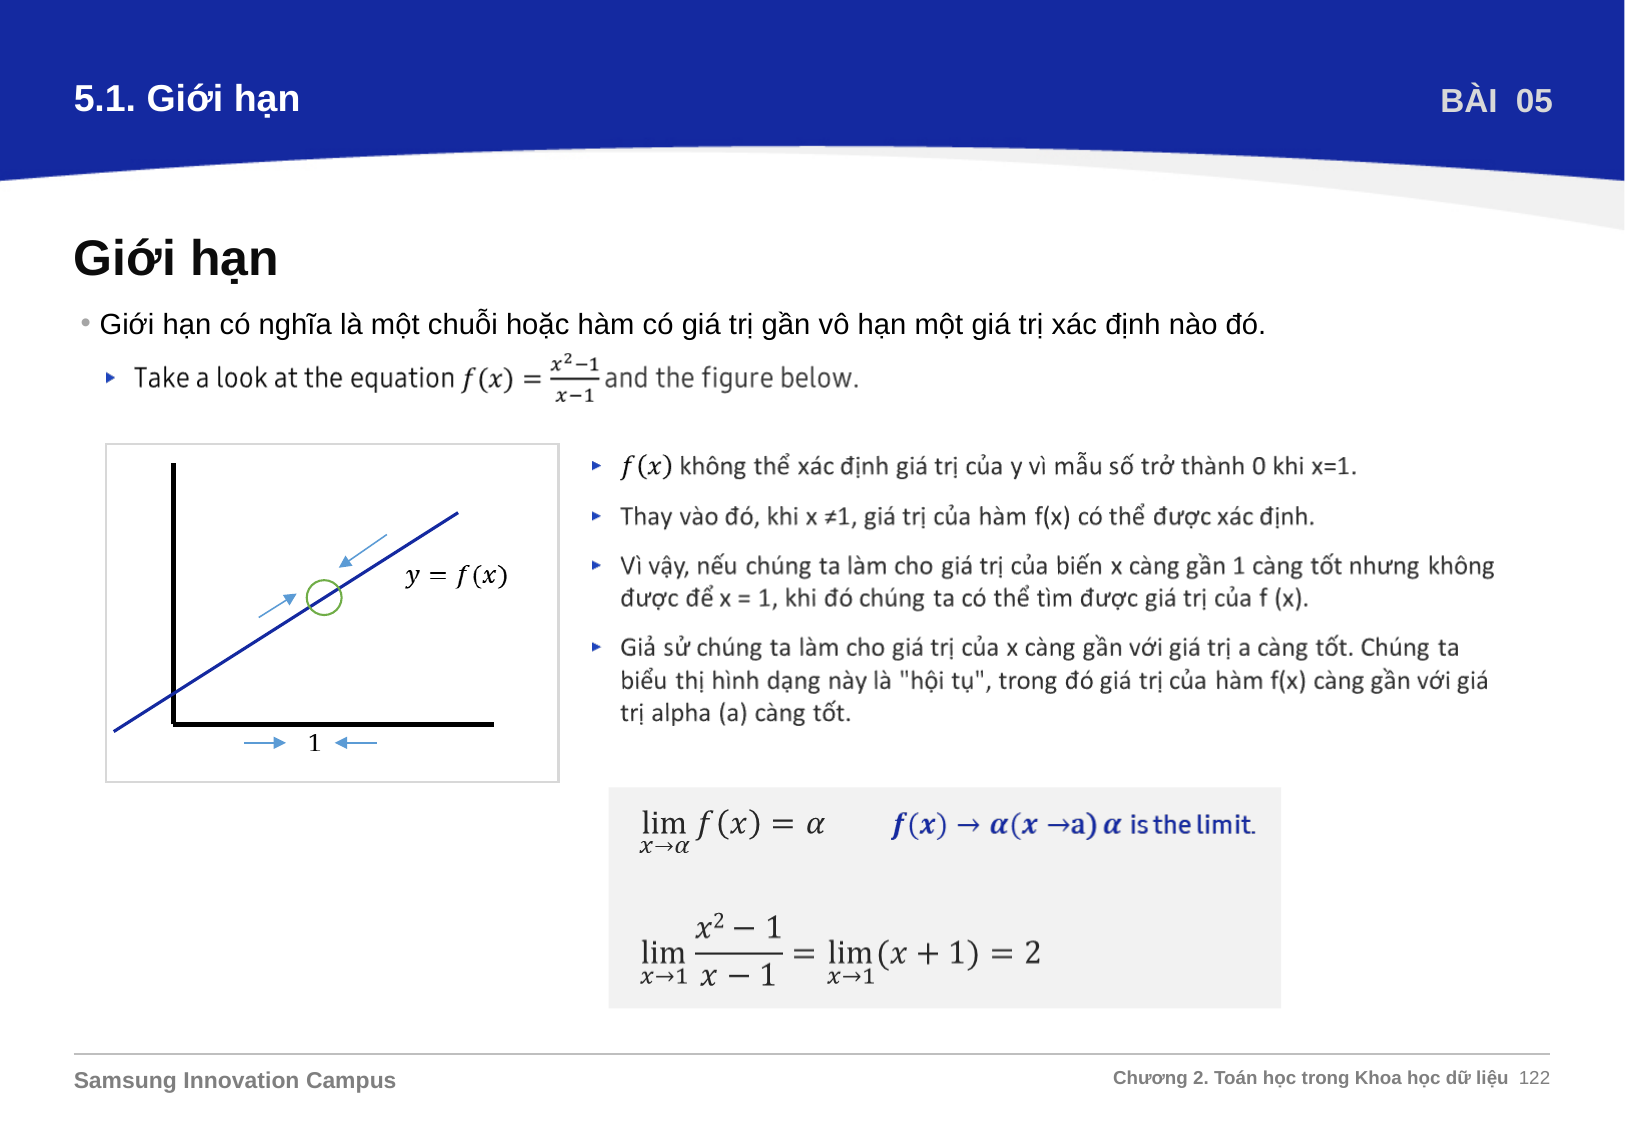

5.1. Giới hạn
BÀI  05
Giới hạn
Giới hạn có nghĩa là một chuỗi hoặc hàm có giá trị gần vô hạn một giá trị xác định nào đó.